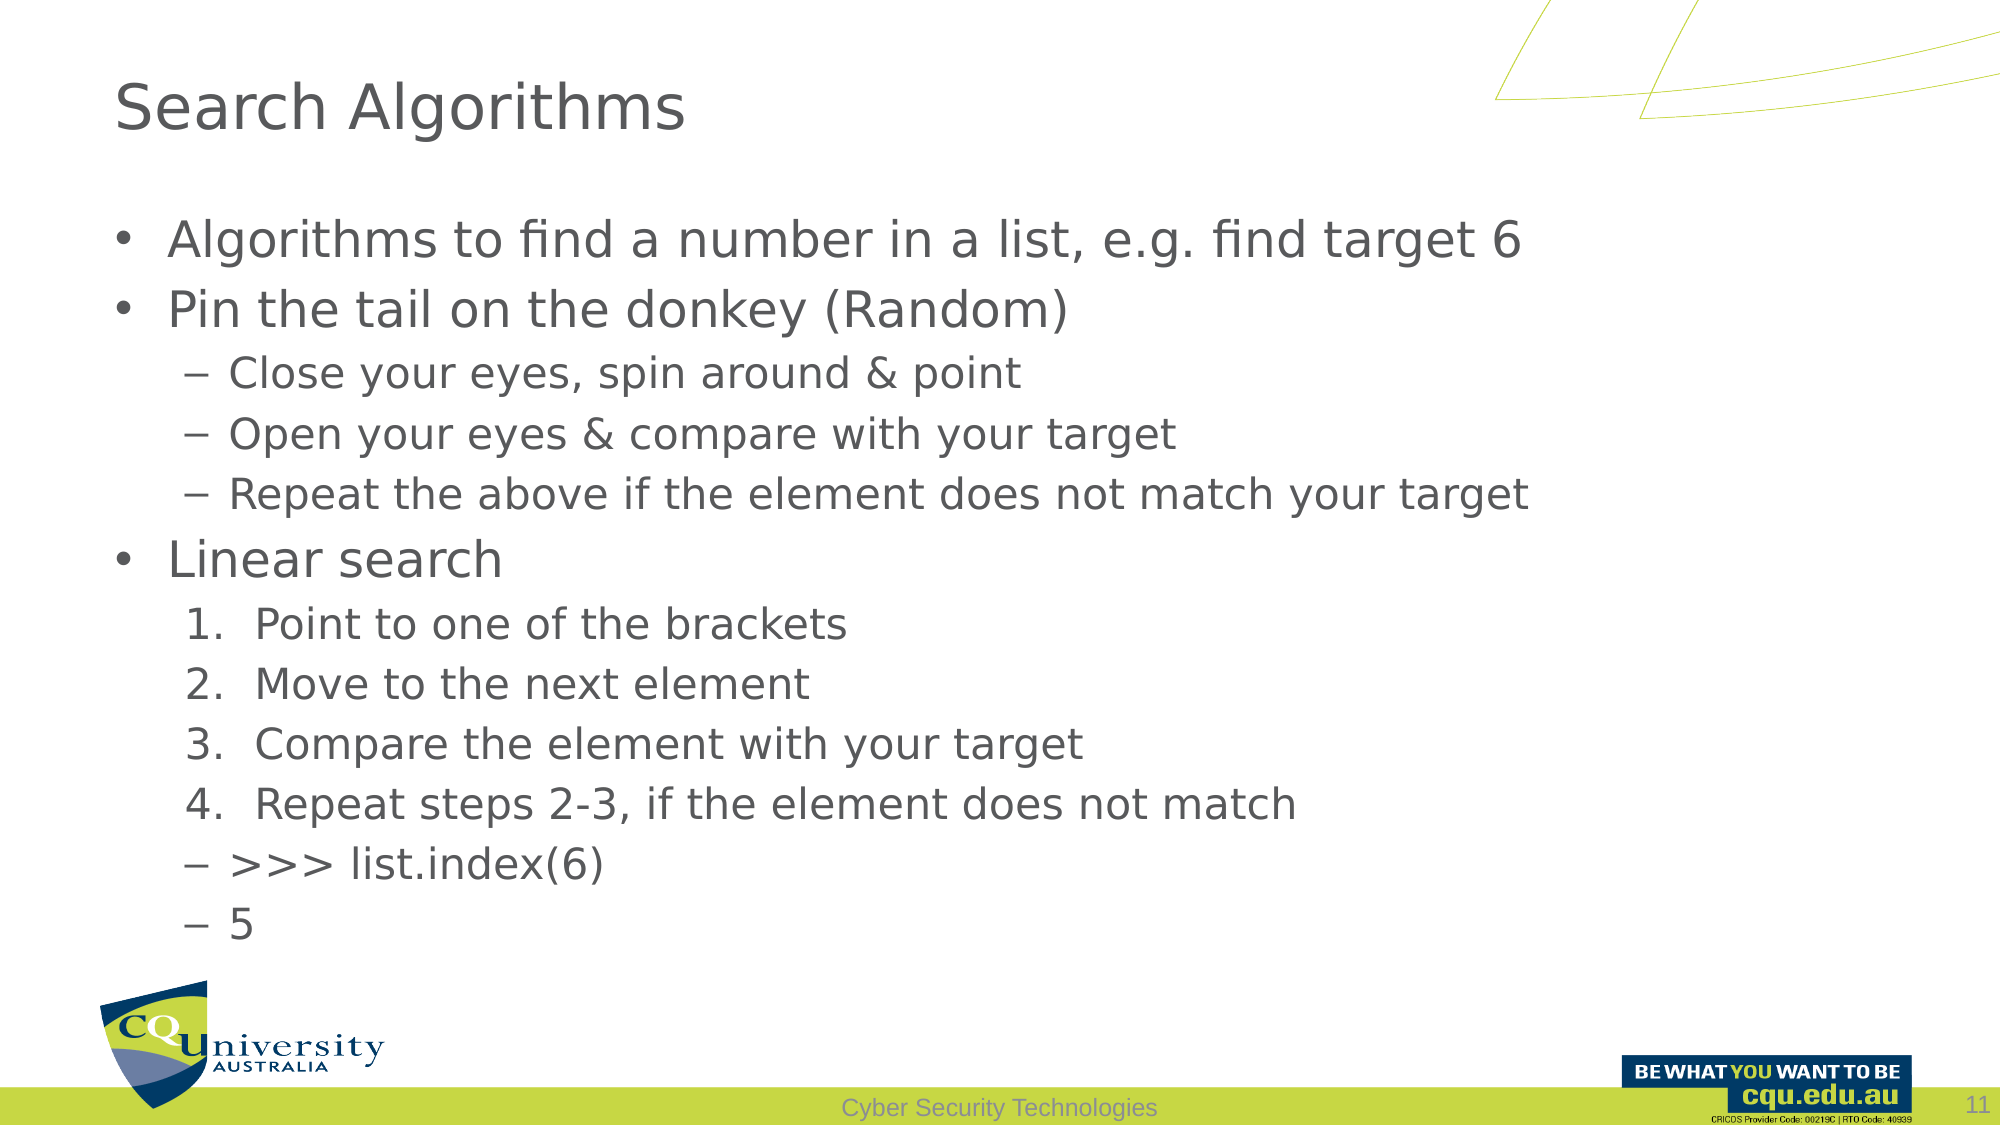

# Search Algorithms
Algorithms to find a number in a list, e.g. find target 6
Pin the tail on the donkey (Random)
Close your eyes, spin around & point
Open your eyes & compare with your target
Repeat the above if the element does not match your target
Linear search
Point to one of the brackets
Move to the next element
Compare the element with your target
Repeat steps 2-3, if the element does not match
>>> list.index(6)
5
11
Cyber Security Technologies